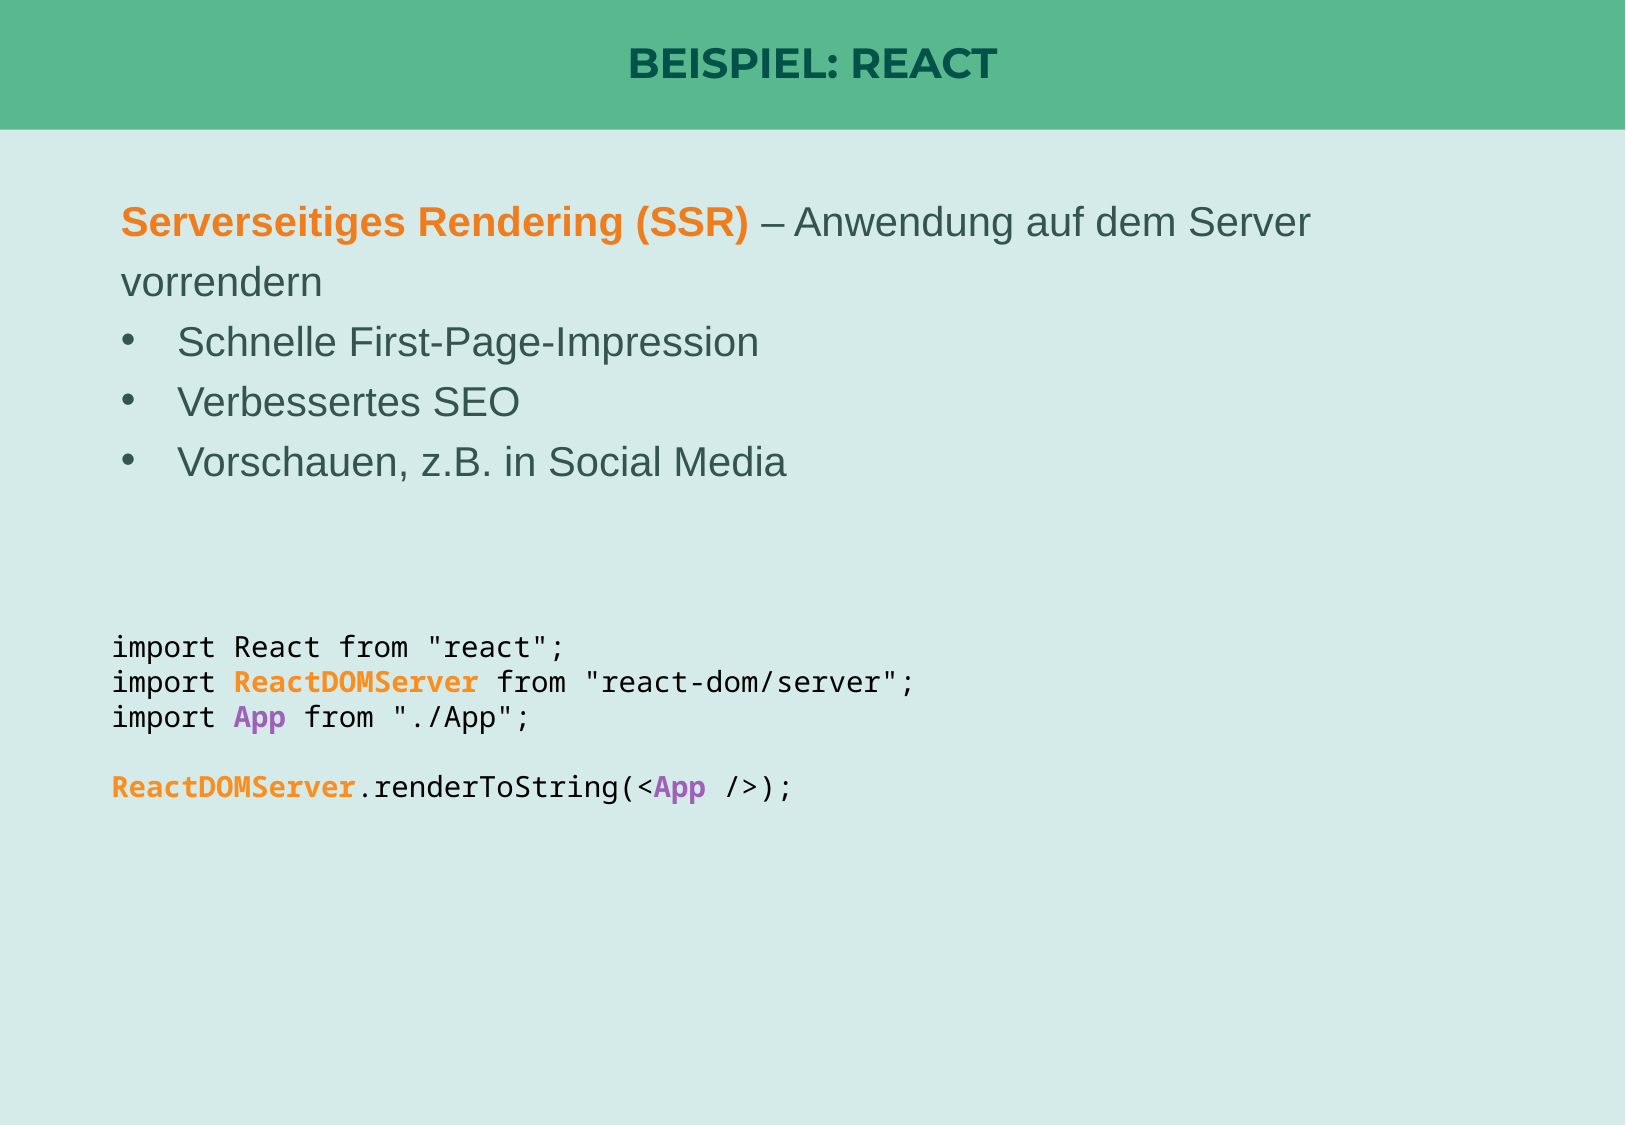

# Beispiel: React
Serverseitiges Rendering (SSR) – Anwendung auf dem Server vorrendern
Schnelle First-Page-Impression
Verbessertes SEO
Vorschauen, z.B. in Social Media

import React from "react";
import ReactDOMServer from "react-dom/server";
import App from "./App";

ReactDOMServer.renderToString(<App />);